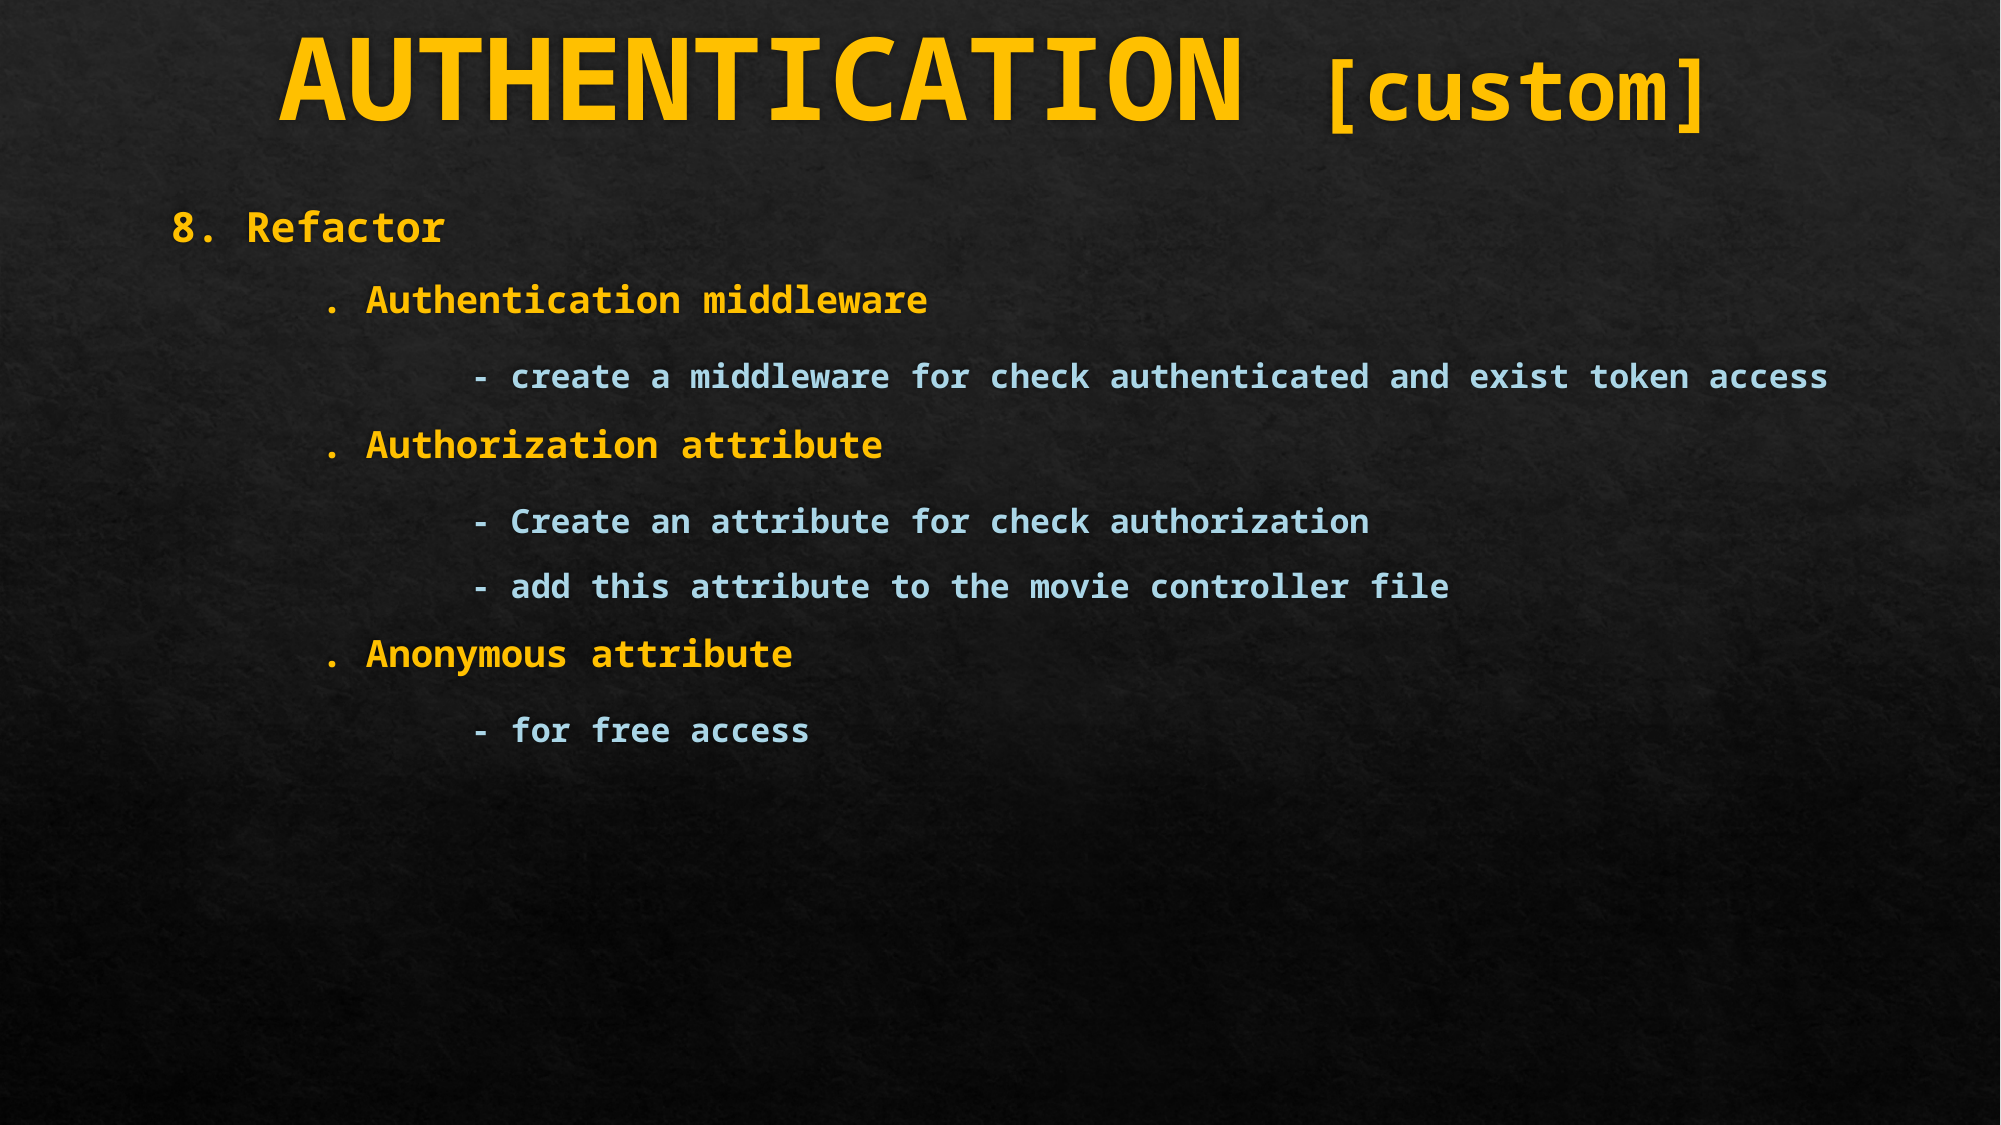

# AUTHENTICATION [custom]
8. Refactor
	. Authentication middleware
		- create a middleware for check authenticated and exist token access
	. Authorization attribute
		- Create an attribute for check authorization
		- add this attribute to the movie controller file
	. Anonymous attribute
		- for free access